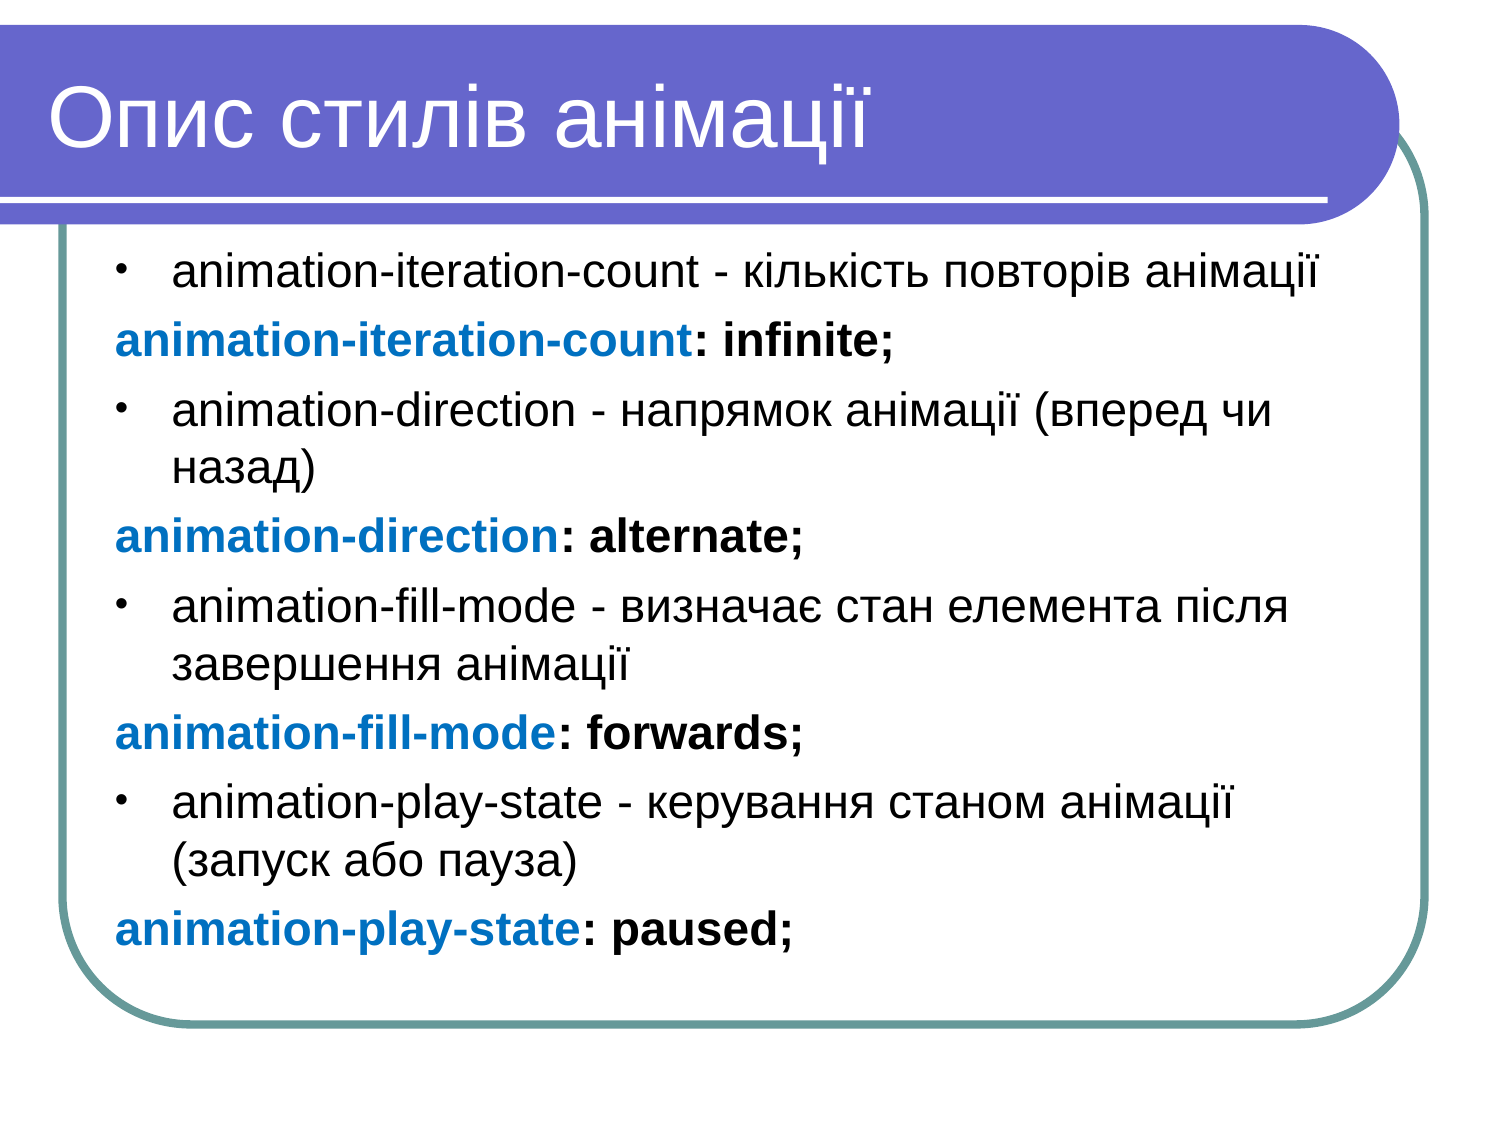

Опис стилів анімації
animation-iteration-count - кількість повторів анімації
animation-iteration-count: infinite;
animation-direction - напрямок анімації (вперед чи назад)
animation-direction: alternate;
animation-fill-mode - визначає стан елемента після завершення анімації
animation-fill-mode: forwards;
animation-play-state - керування станом анімації (запуск або пауза)
animation-play-state: paused;